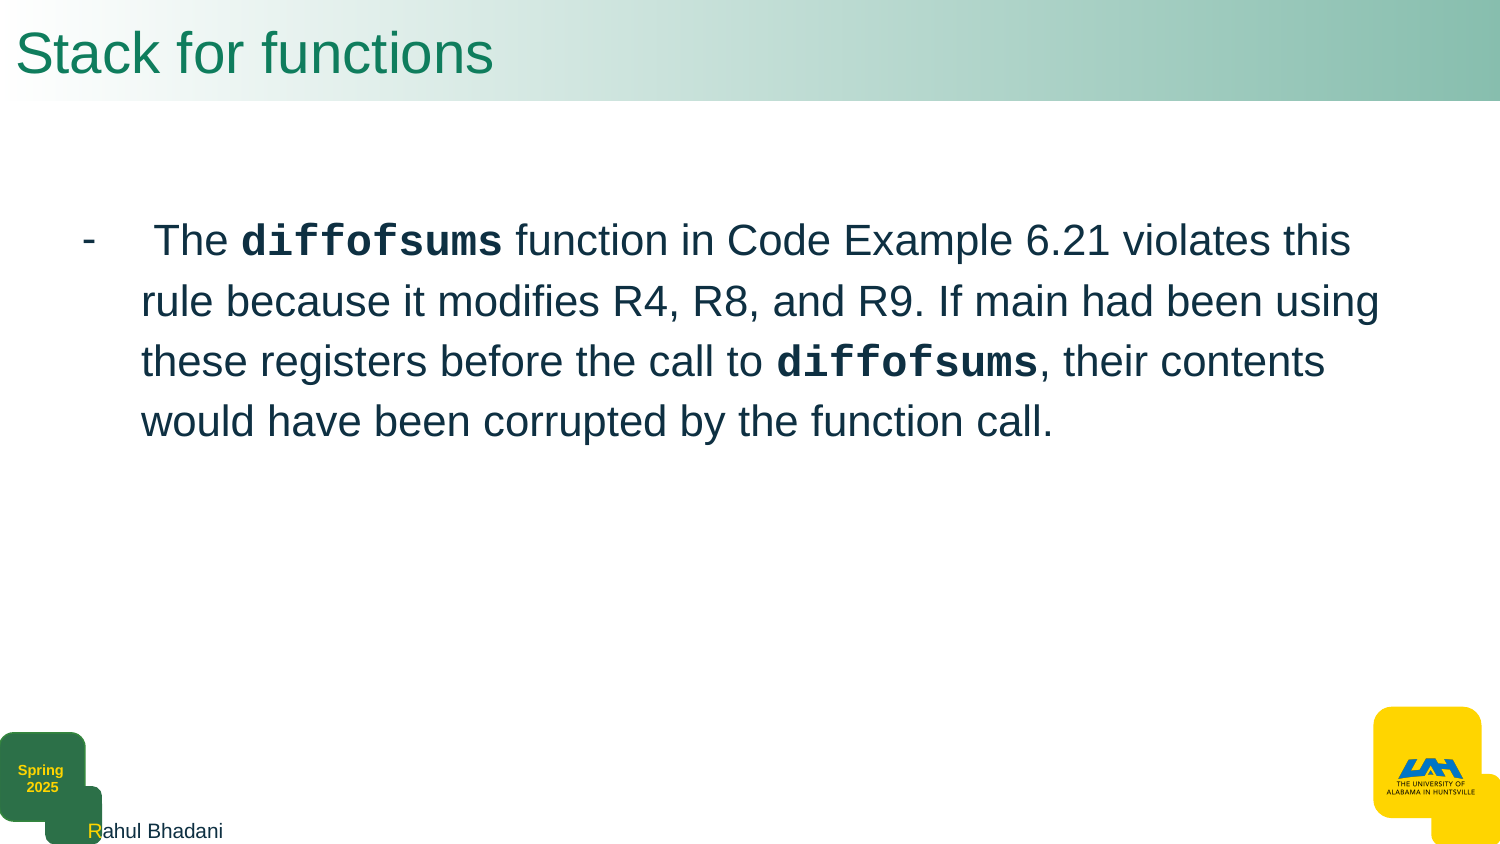

# Stack for functions
 The diffofsums function in Code Example 6.21 violates this rule because it modifies R4, R8, and R9. If main had been using these registers before the call to diffofsums, their contents would have been corrupted by the function call.